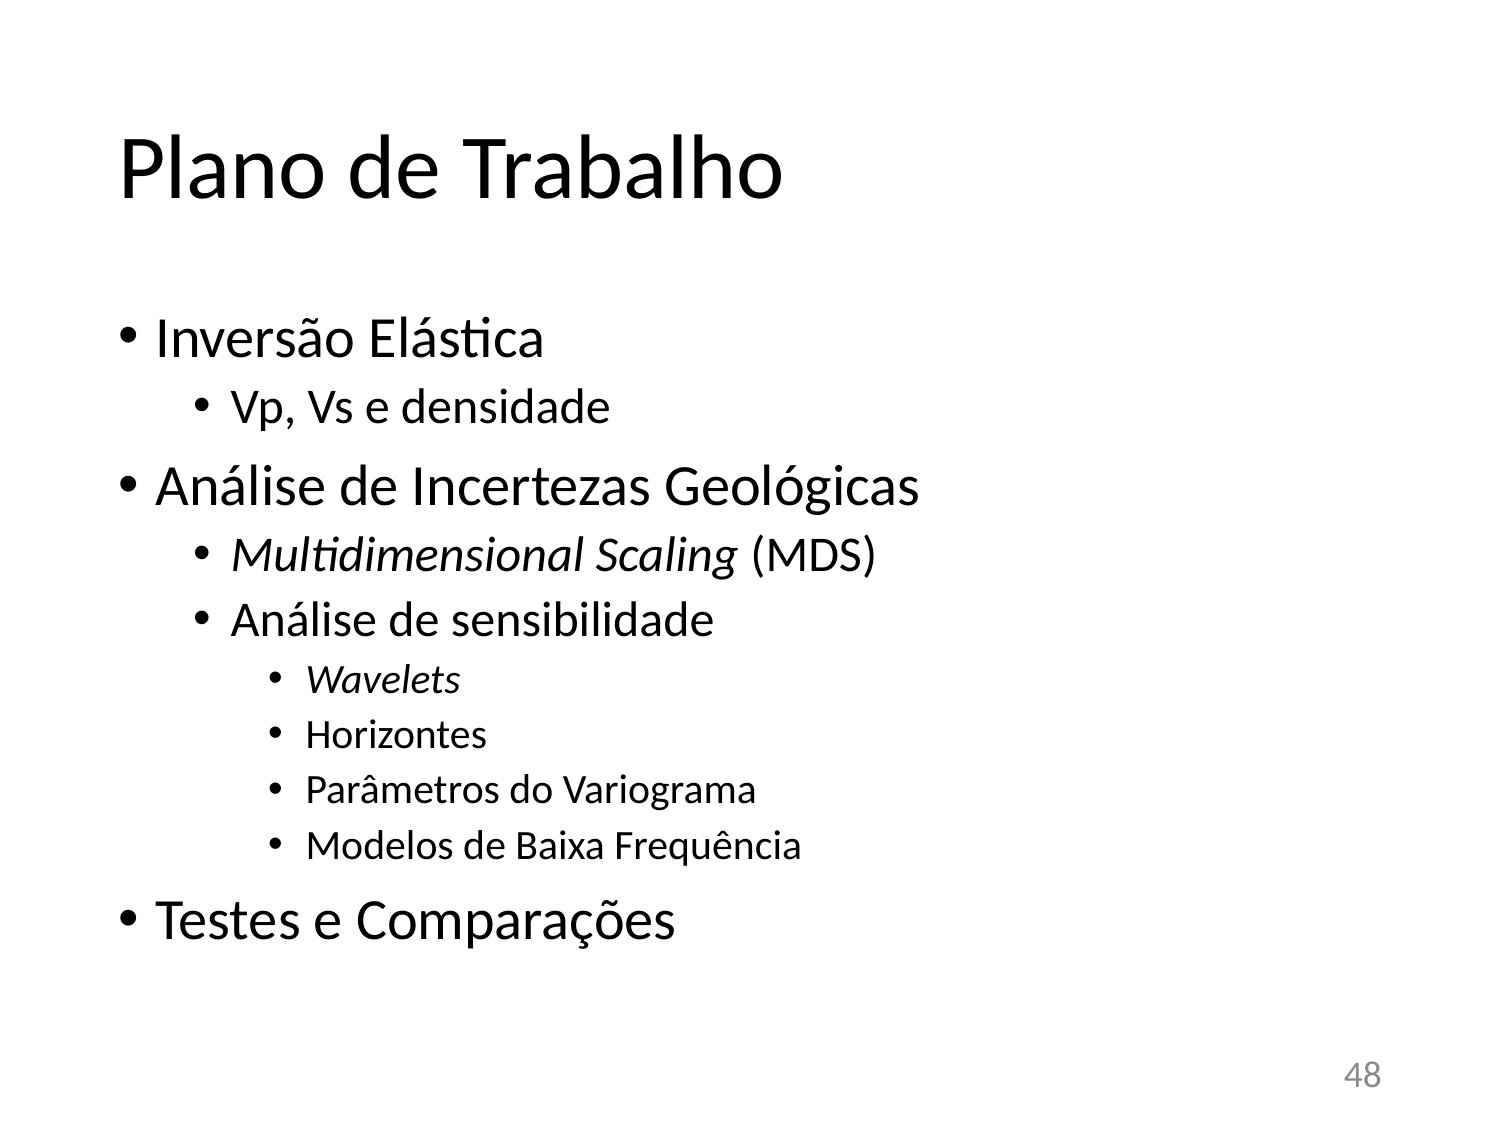

# Plano de Trabalho
Inversão Elástica
Vp, Vs e densidade
Análise de Incertezas Geológicas
Multidimensional Scaling (MDS)
Análise de sensibilidade
Wavelets
Horizontes
Parâmetros do Variograma
Modelos de Baixa Frequência
Testes e Comparações

48